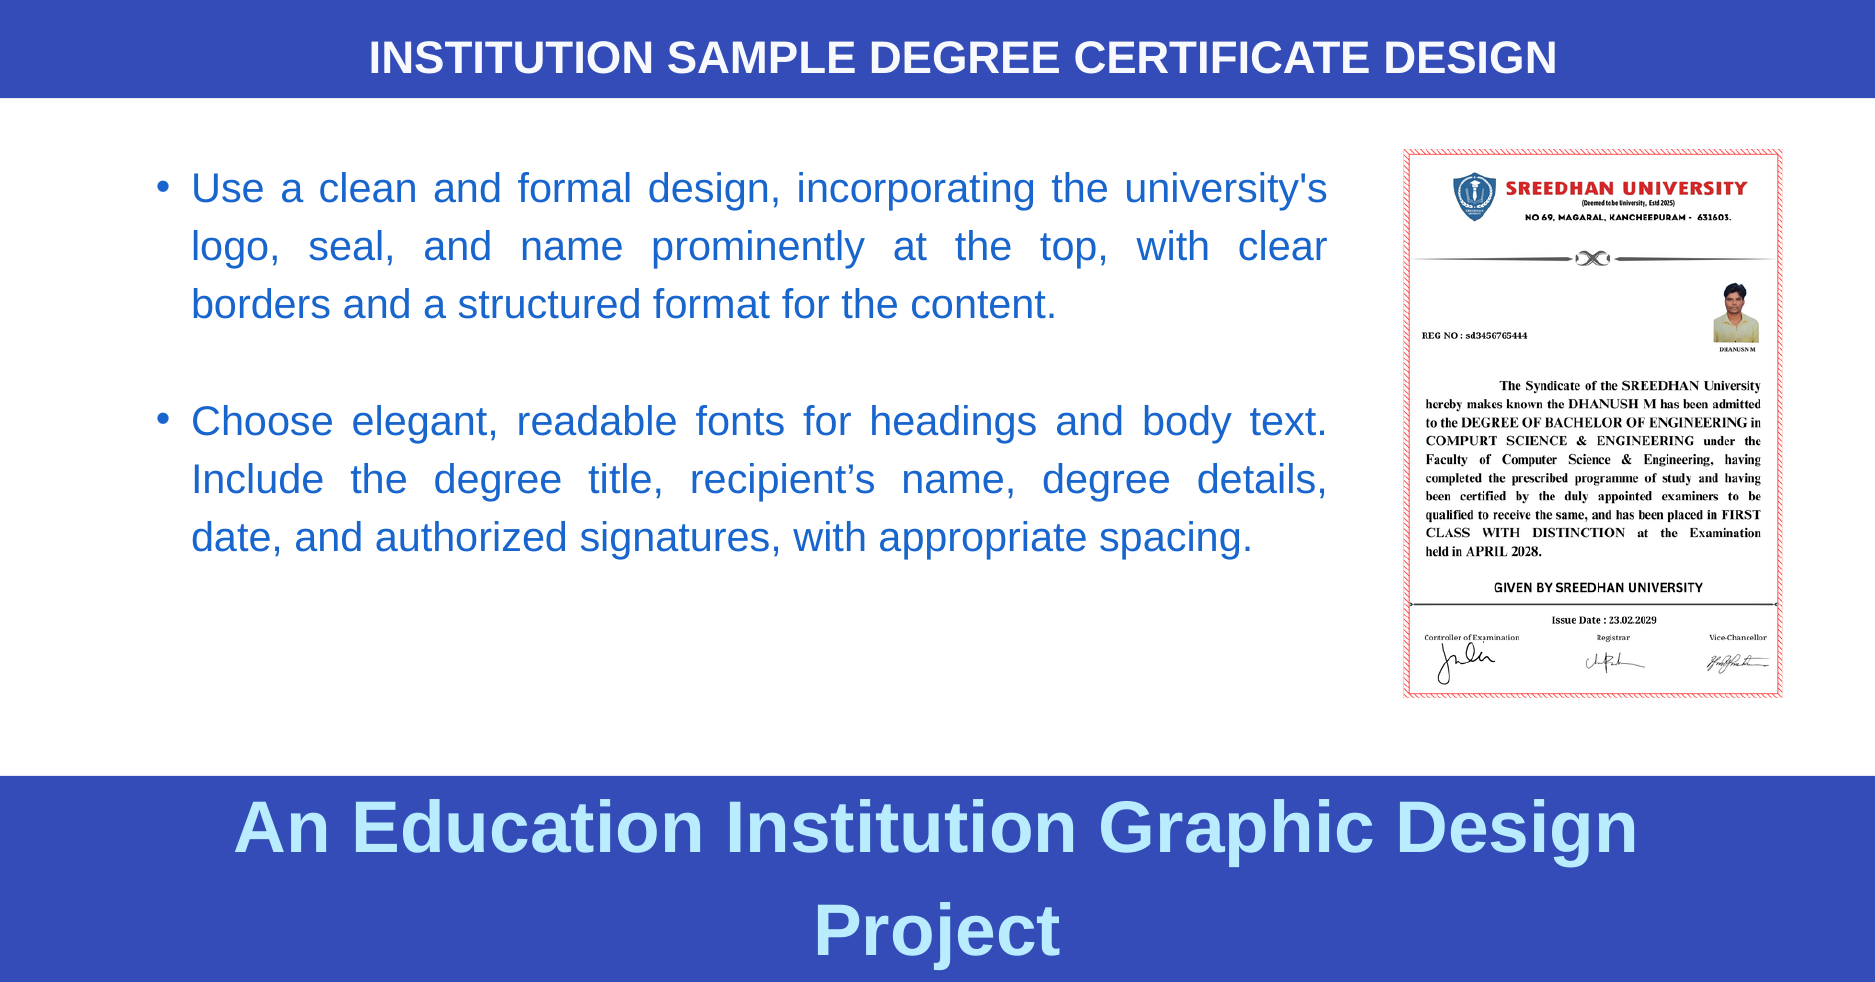

INSTITUTION SAMPLE DEGREE CERTIFICATE DESIGN

Use a clean and formal design, incorporating the university's logo, seal, and name prominently at the top, with clear borders and a structured format for the content.

Choose elegant, readable fonts for headings and body text. Include the degree title, recipient’s name, degree details, date, and authorized signatures, with appropriate spacing.

An Education Institution Graphic Design Project